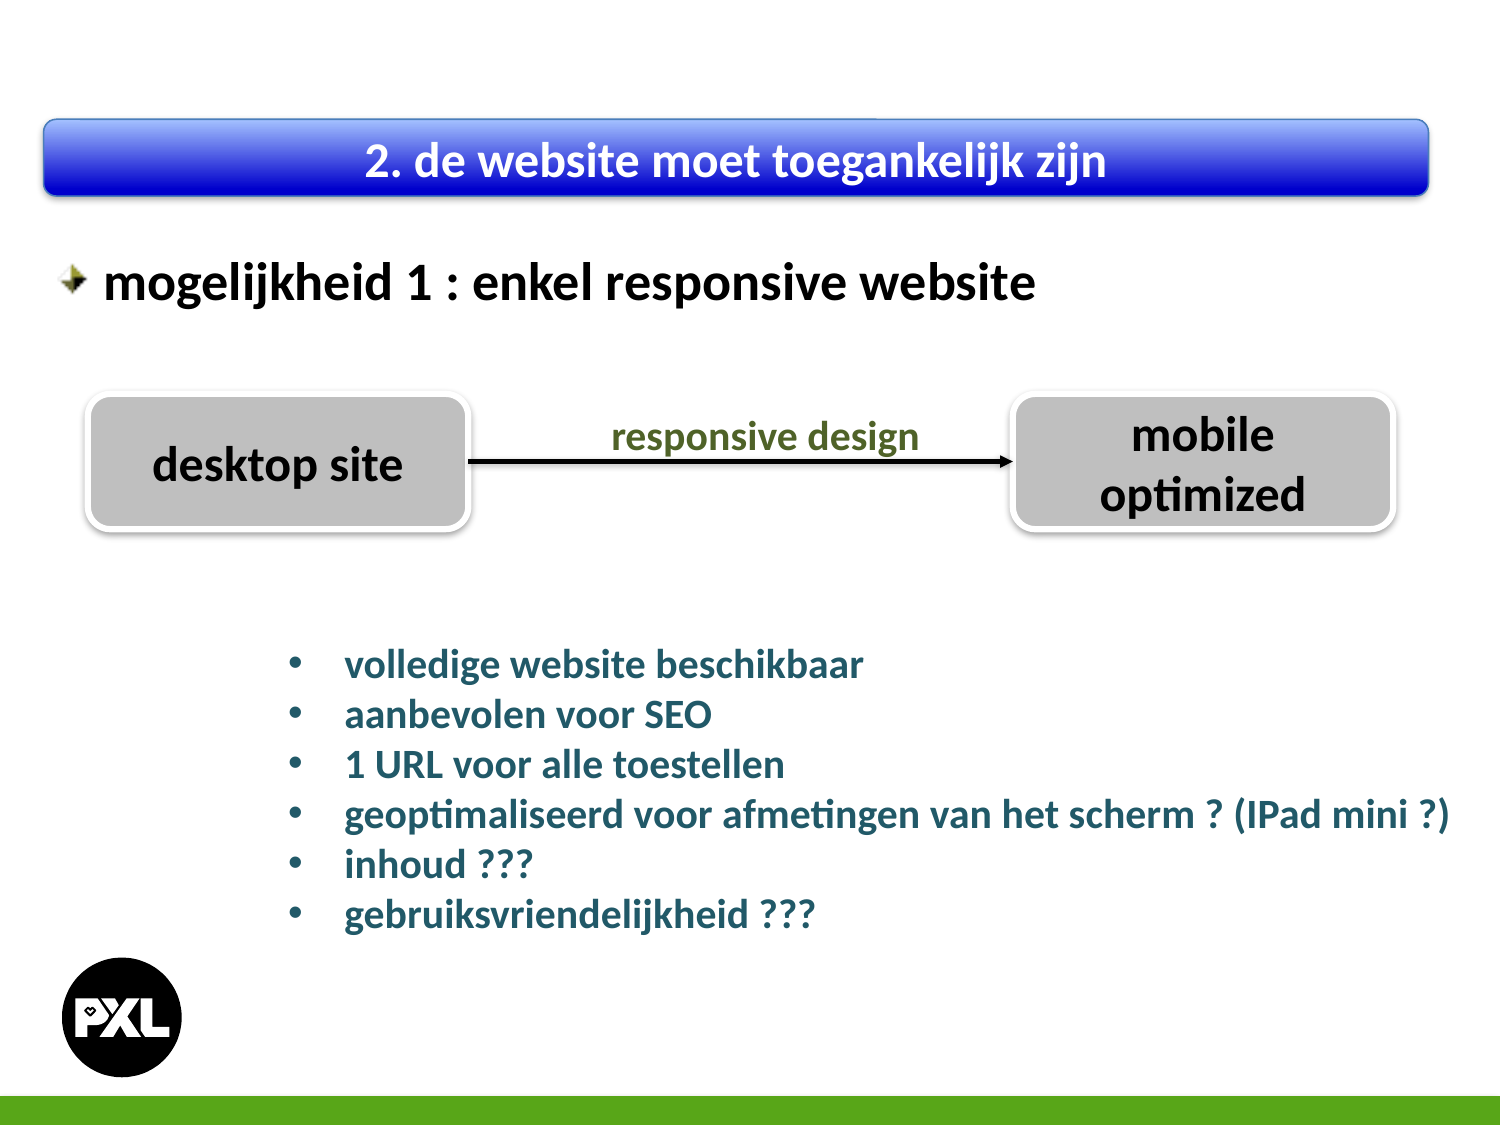

2. de website moet toegankelijk zijn
 mogelijkheid 1 : enkel responsive website
desktop site
mobile optimized
responsive design
volledige website beschikbaar
aanbevolen voor SEO
1 URL voor alle toestellen
geoptimaliseerd voor afmetingen van het scherm ? (IPad mini ?)
inhoud ???
gebruiksvriendelijkheid ???